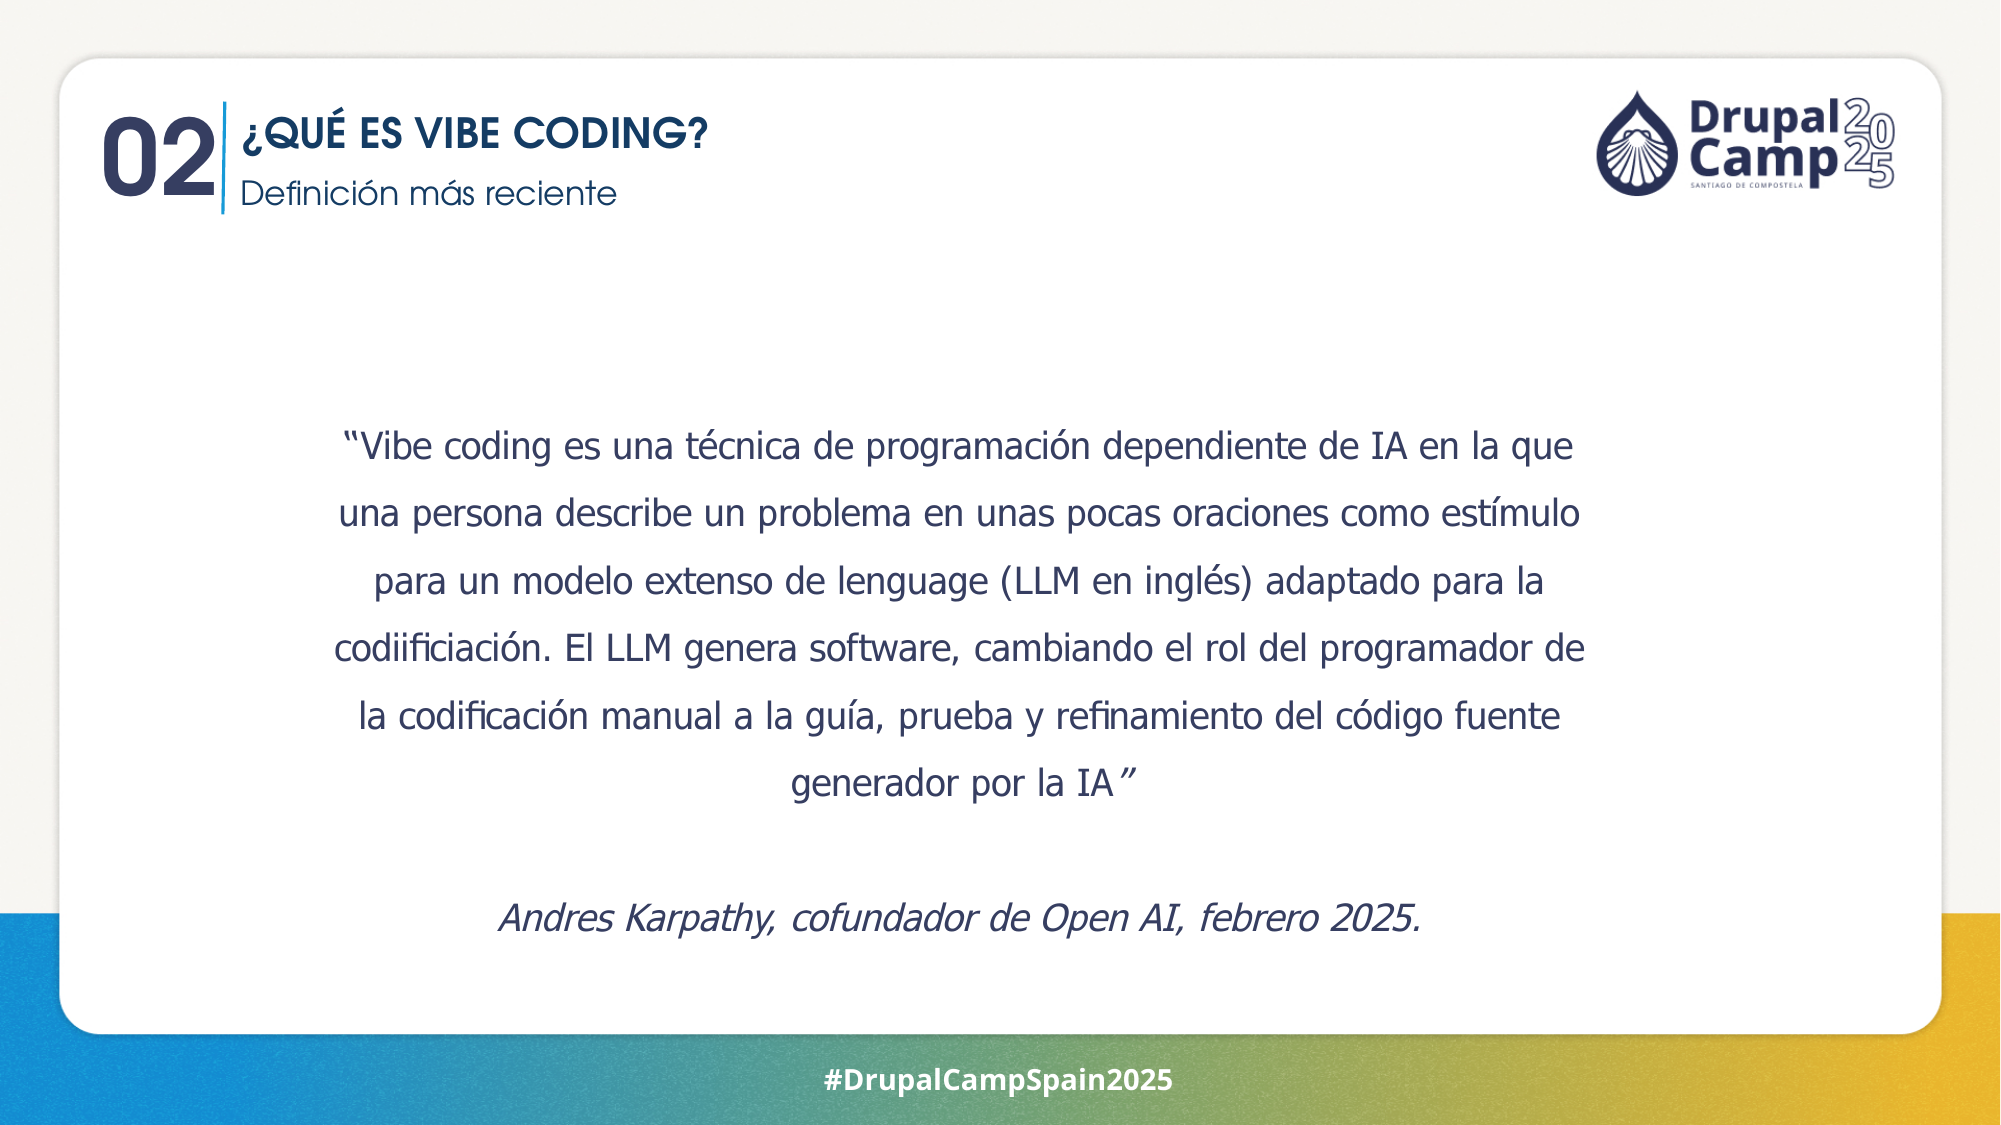

02
¿QUÉ ES VIBE CODING?
Definición más reciente
“Vibe coding es una técnica de programación dependiente de IA en la que una persona describe un problema en unas pocas oraciones como estímulo para un modelo extenso de lenguage (LLM en inglés) adaptado para la codiificiación. El LLM genera software, cambiando el rol del programador de la codificación manual a la guía, prueba y refinamiento del código fuente generador por la IA”

Andres Karpathy, cofundador de Open AI, febrero 2025.
#DrupalCampSpain2025